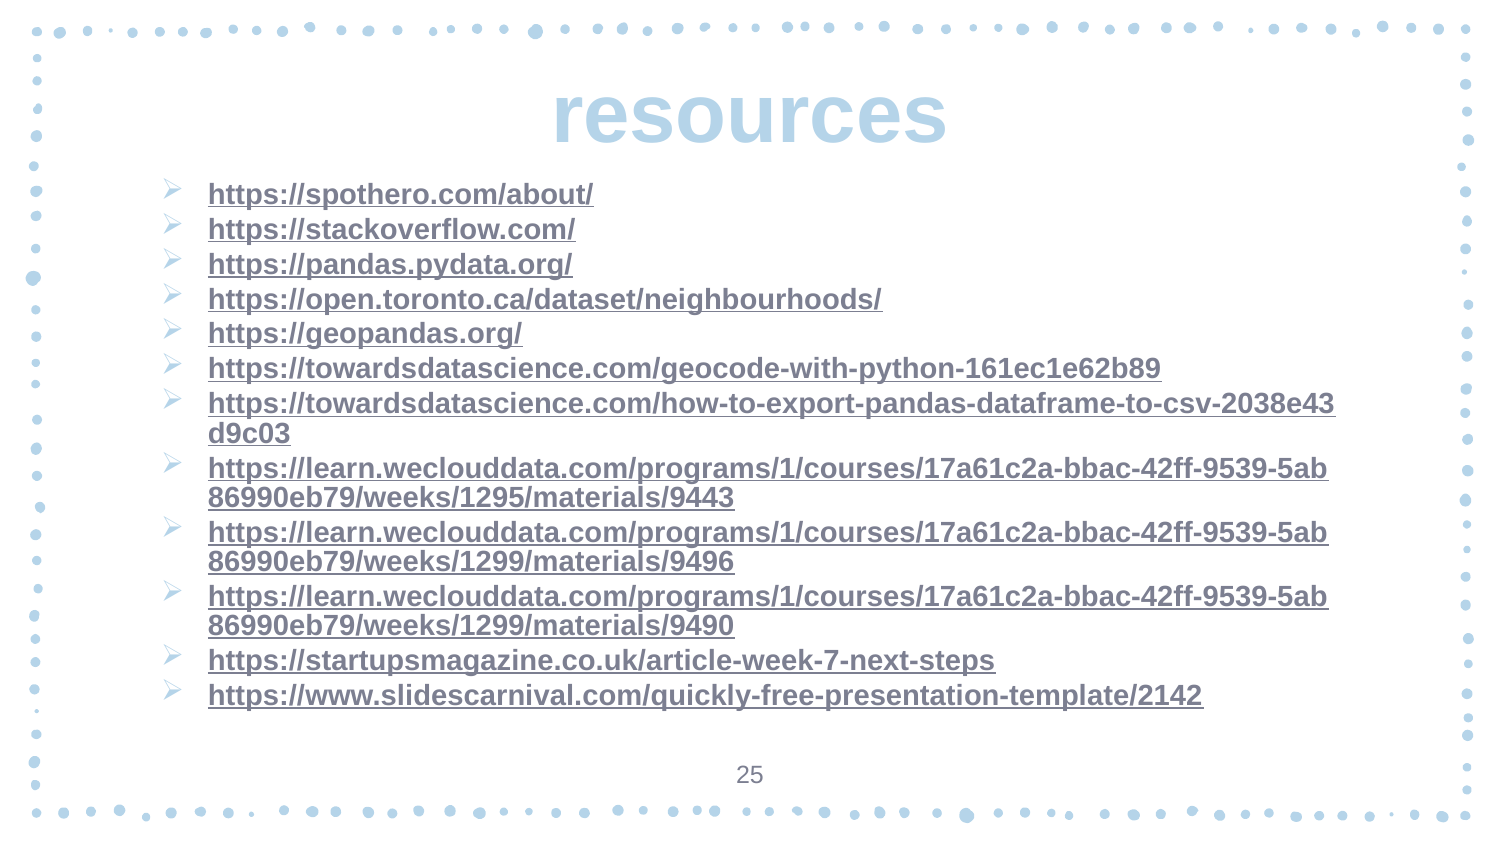

# resources
https://spothero.com/about/
https://stackoverflow.com/
https://pandas.pydata.org/
https://open.toronto.ca/dataset/neighbourhoods/
https://geopandas.org/
https://towardsdatascience.com/geocode-with-python-161ec1e62b89
https://towardsdatascience.com/how-to-export-pandas-dataframe-to-csv-2038e43d9c03
https://learn.weclouddata.com/programs/1/courses/17a61c2a-bbac-42ff-9539-5ab86990eb79/weeks/1295/materials/9443
https://learn.weclouddata.com/programs/1/courses/17a61c2a-bbac-42ff-9539-5ab86990eb79/weeks/1299/materials/9496
https://learn.weclouddata.com/programs/1/courses/17a61c2a-bbac-42ff-9539-5ab86990eb79/weeks/1299/materials/9490
https://startupsmagazine.co.uk/article-week-7-next-steps
https://www.slidescarnival.com/quickly-free-presentation-template/2142

25